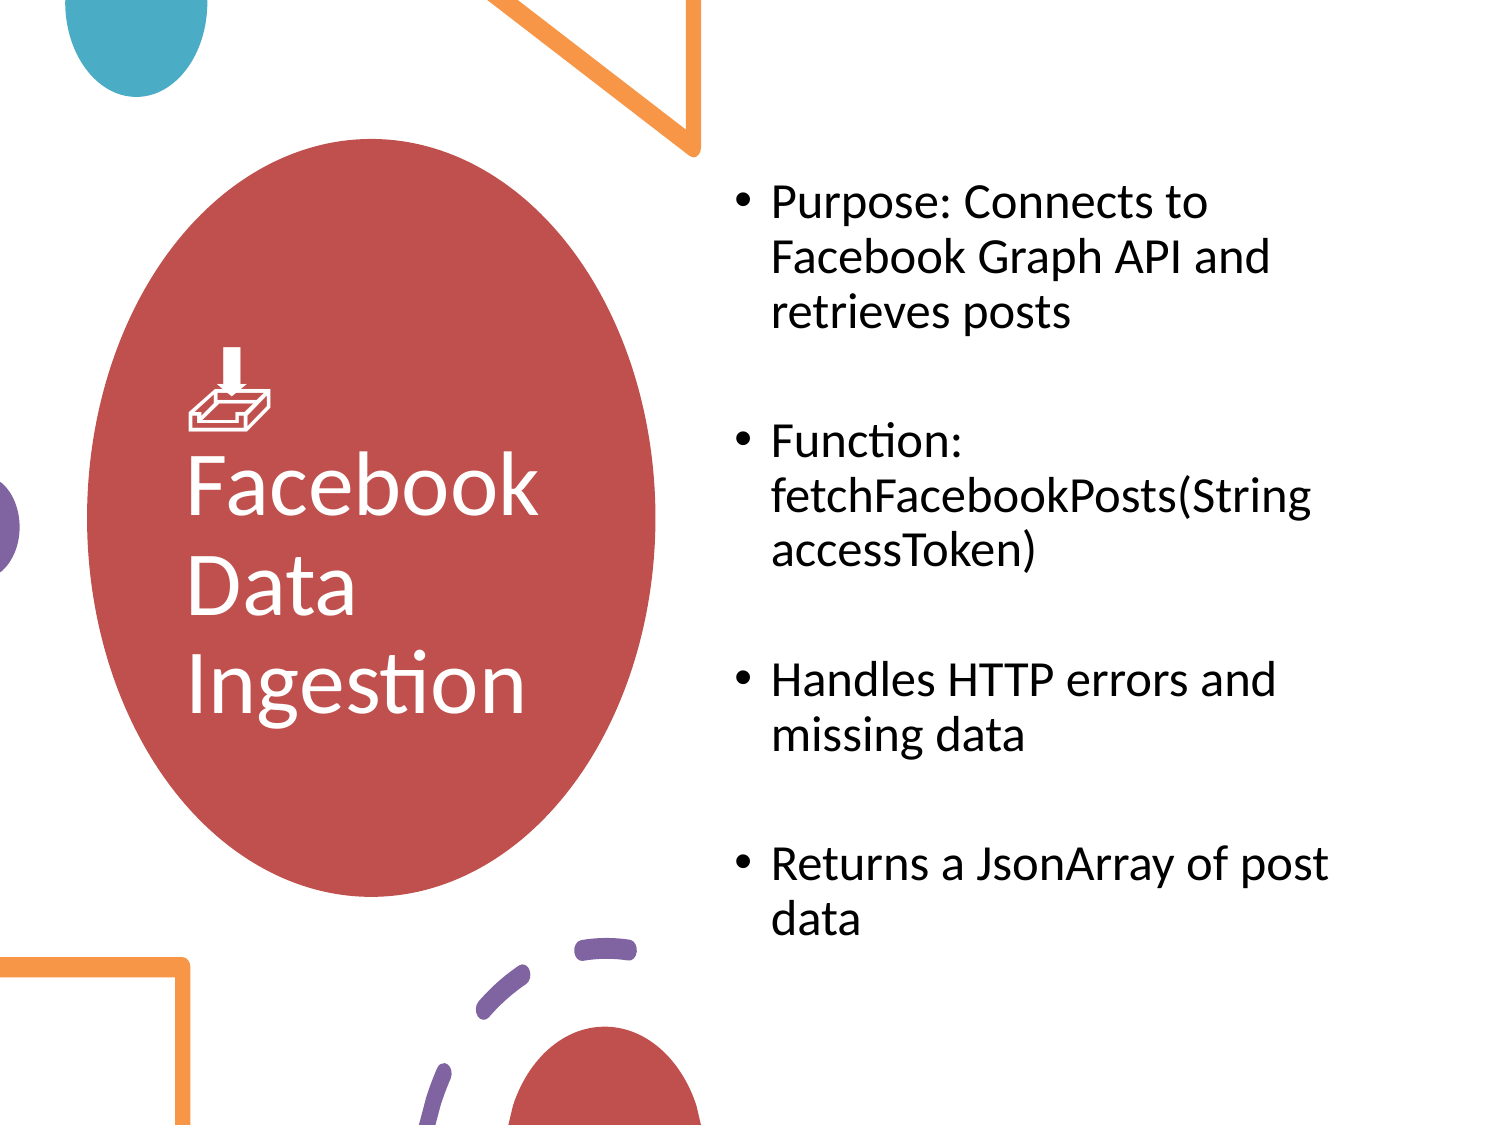

Purpose: Connects to Facebook Graph API and retrieves posts

Function: fetchFacebookPosts(String accessToken)

Handles HTTP errors and missing data

Returns a JsonArray of post data

📥 Facebook Data Ingestion